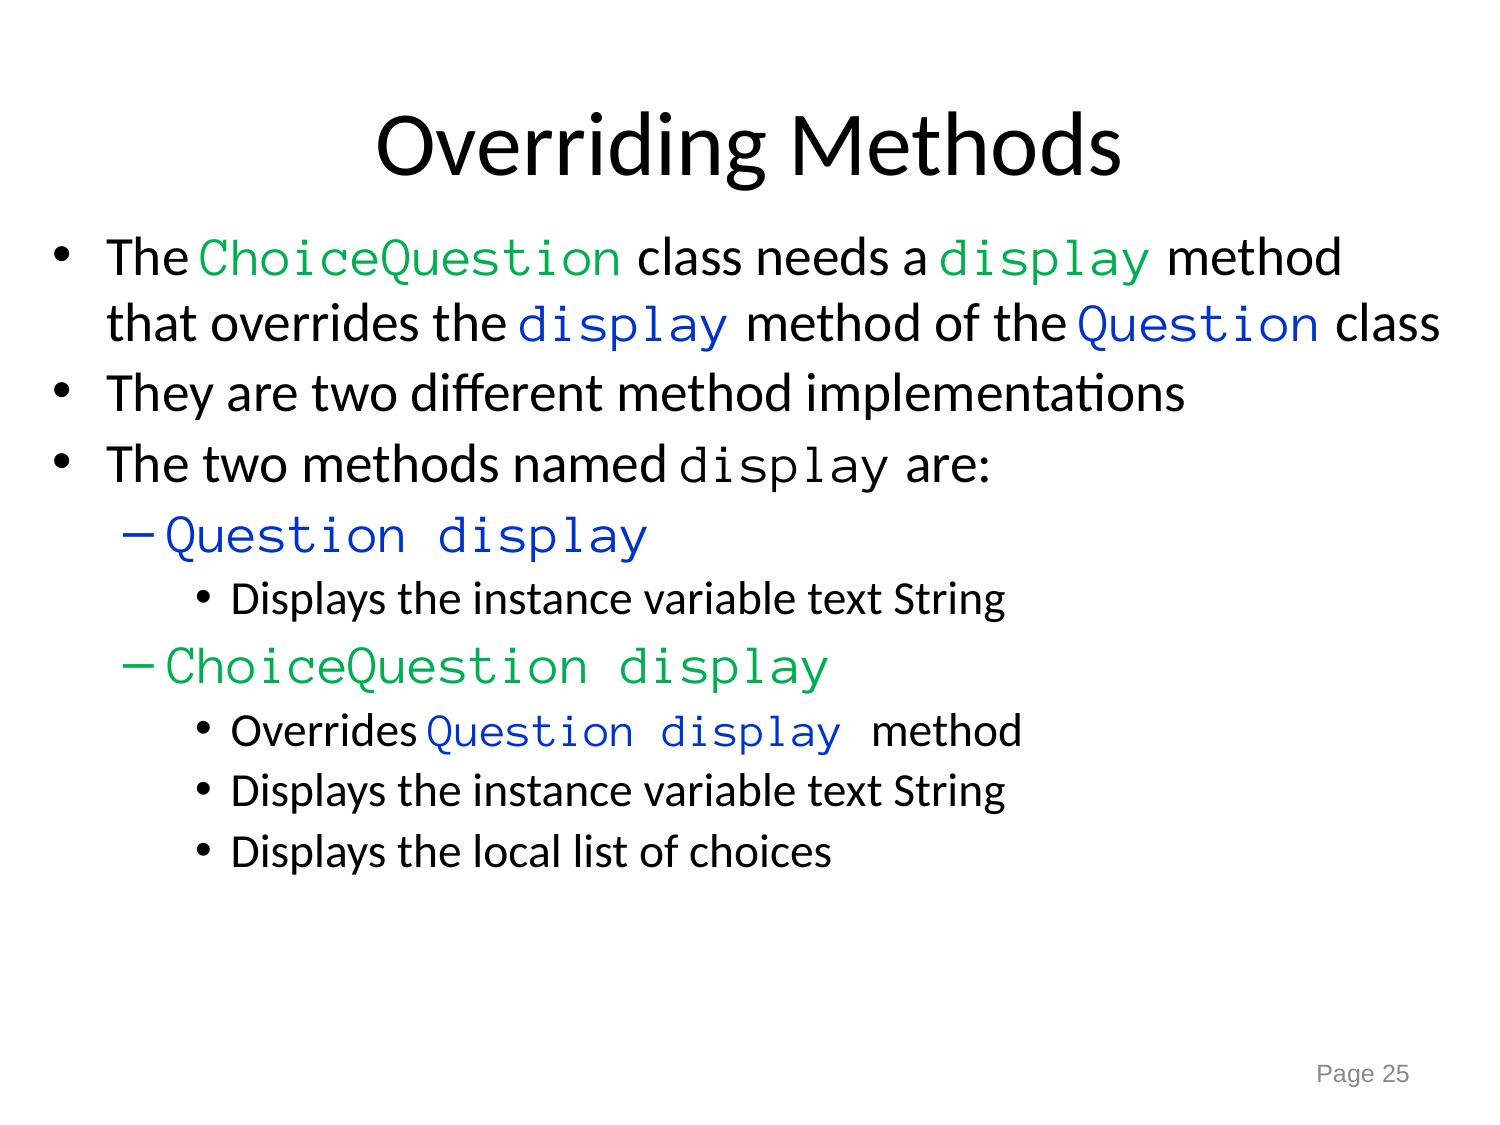

# Overriding Methods
The ChoiceQuestion class needs a display method that overrides the display method of the Question class
They are two different method implementations
The two methods named display are:
Question display
Displays the instance variable text String
ChoiceQuestion display
Overrides Question display method
Displays the instance variable text String
Displays the local list of choices

Page 25